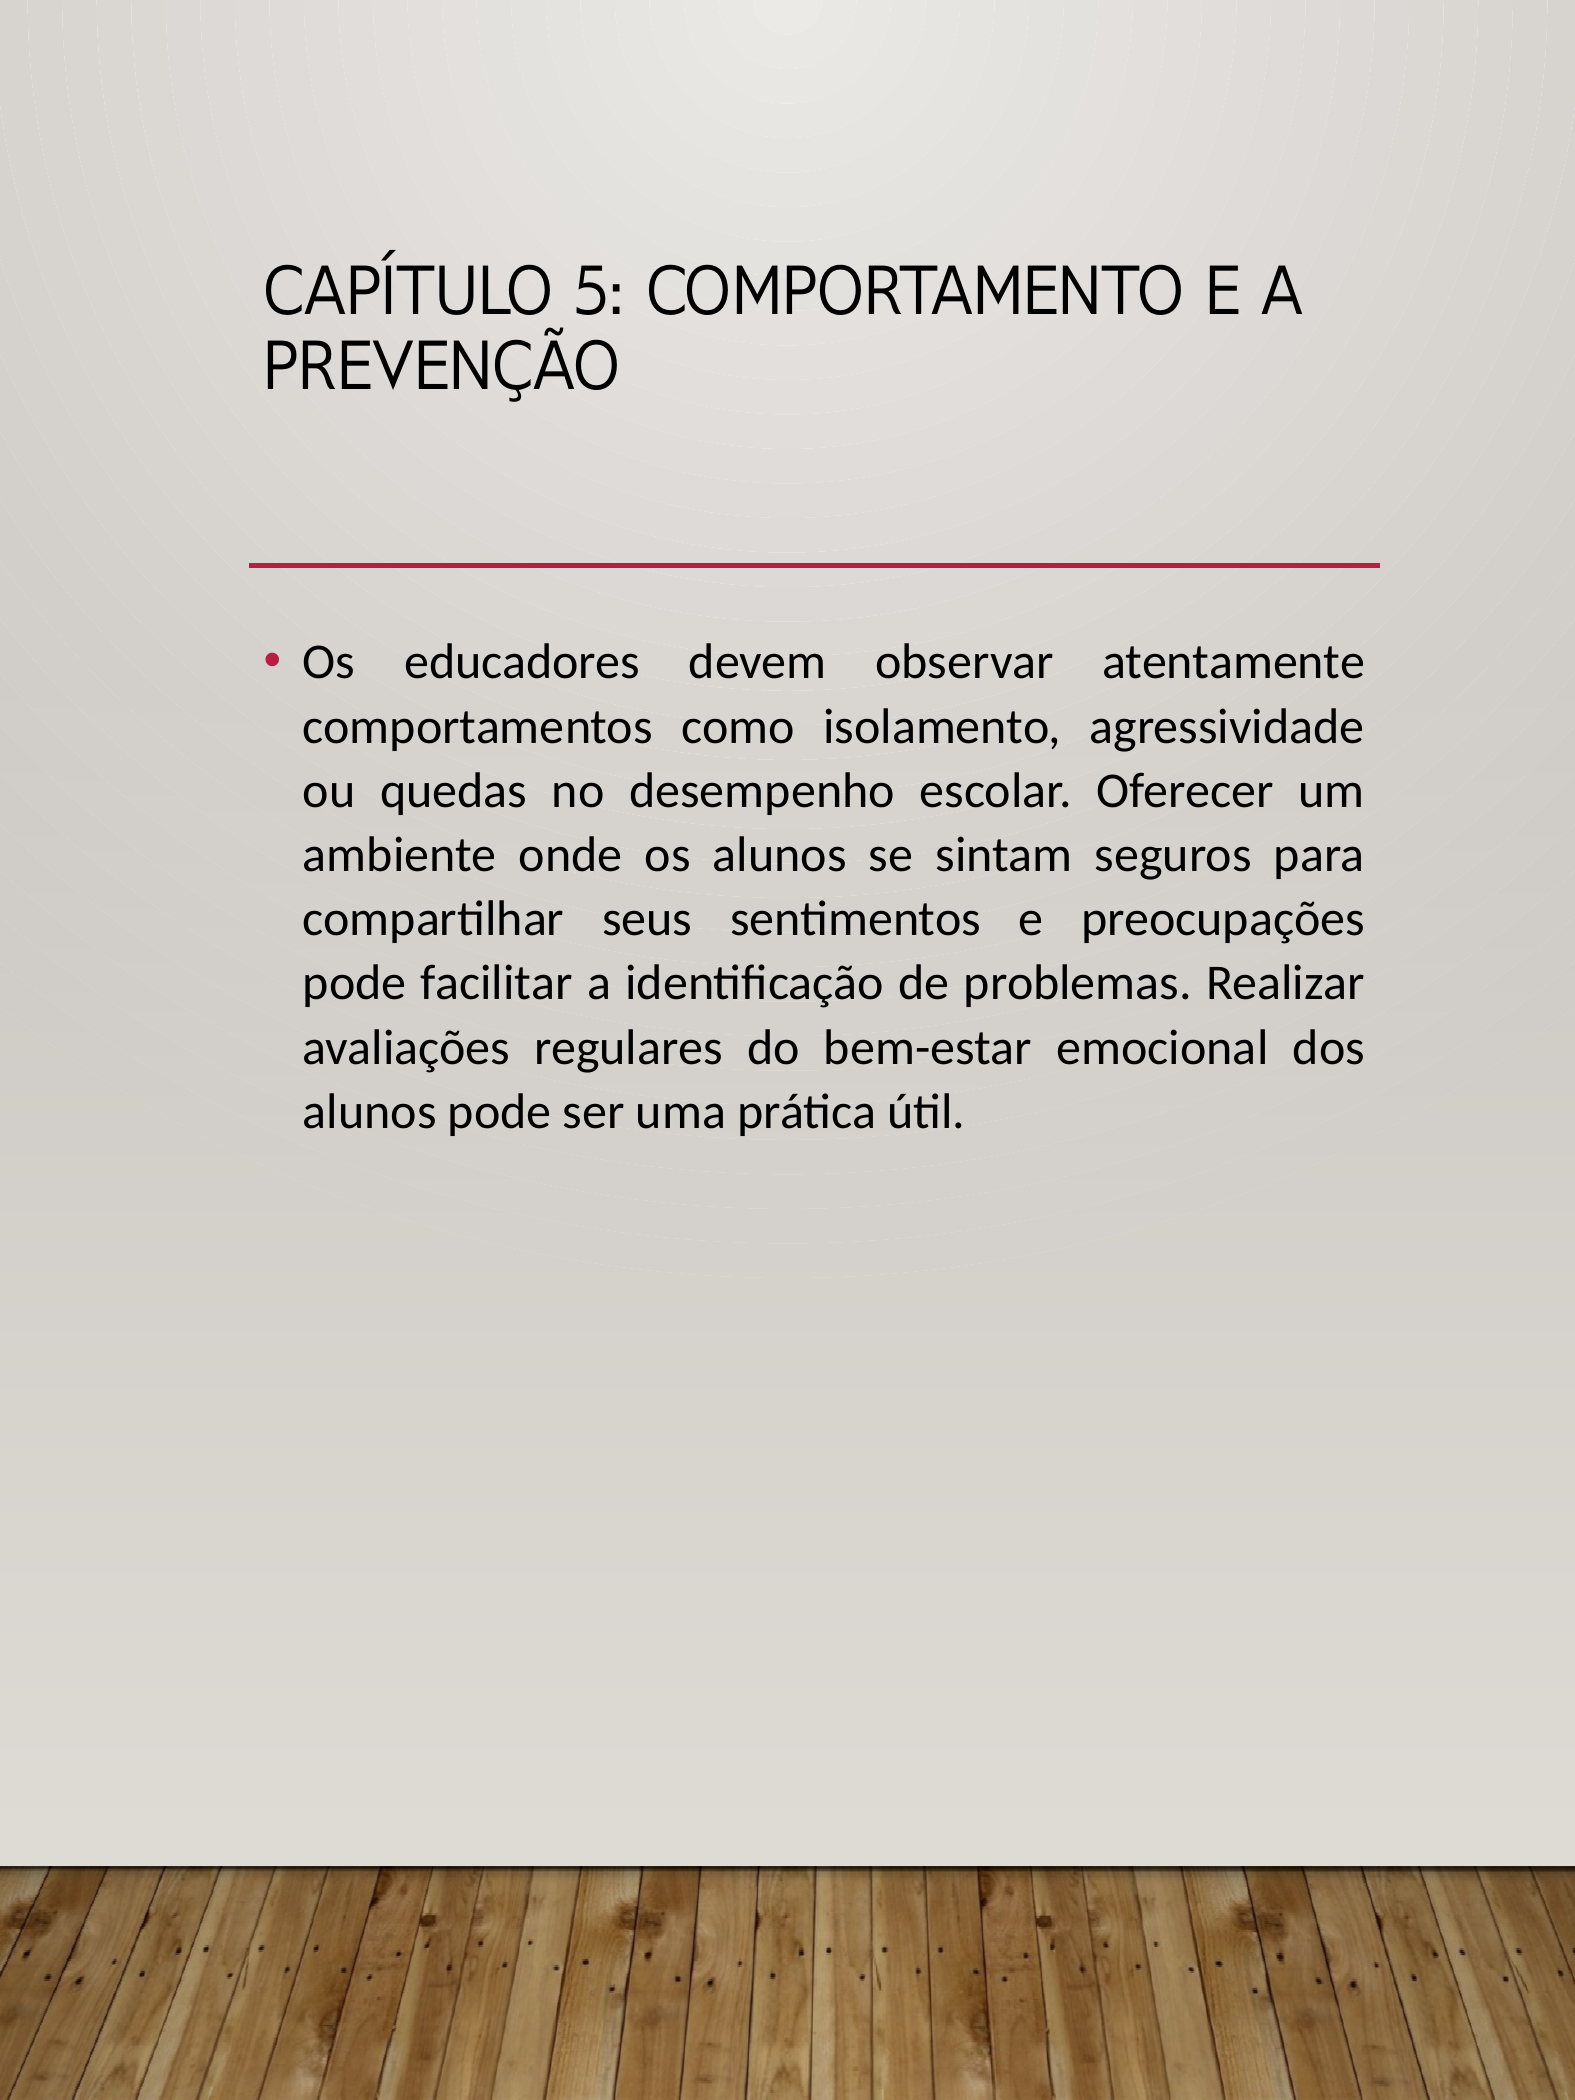

# Capítulo 5: Comportamento e a Prevenção
Os educadores devem observar atentamente comportamentos como isolamento, agressividade ou quedas no desempenho escolar. Oferecer um ambiente onde os alunos se sintam seguros para compartilhar seus sentimentos e preocupações pode facilitar a identificação de problemas. Realizar avaliações regulares do bem-estar emocional dos alunos pode ser uma prática útil.